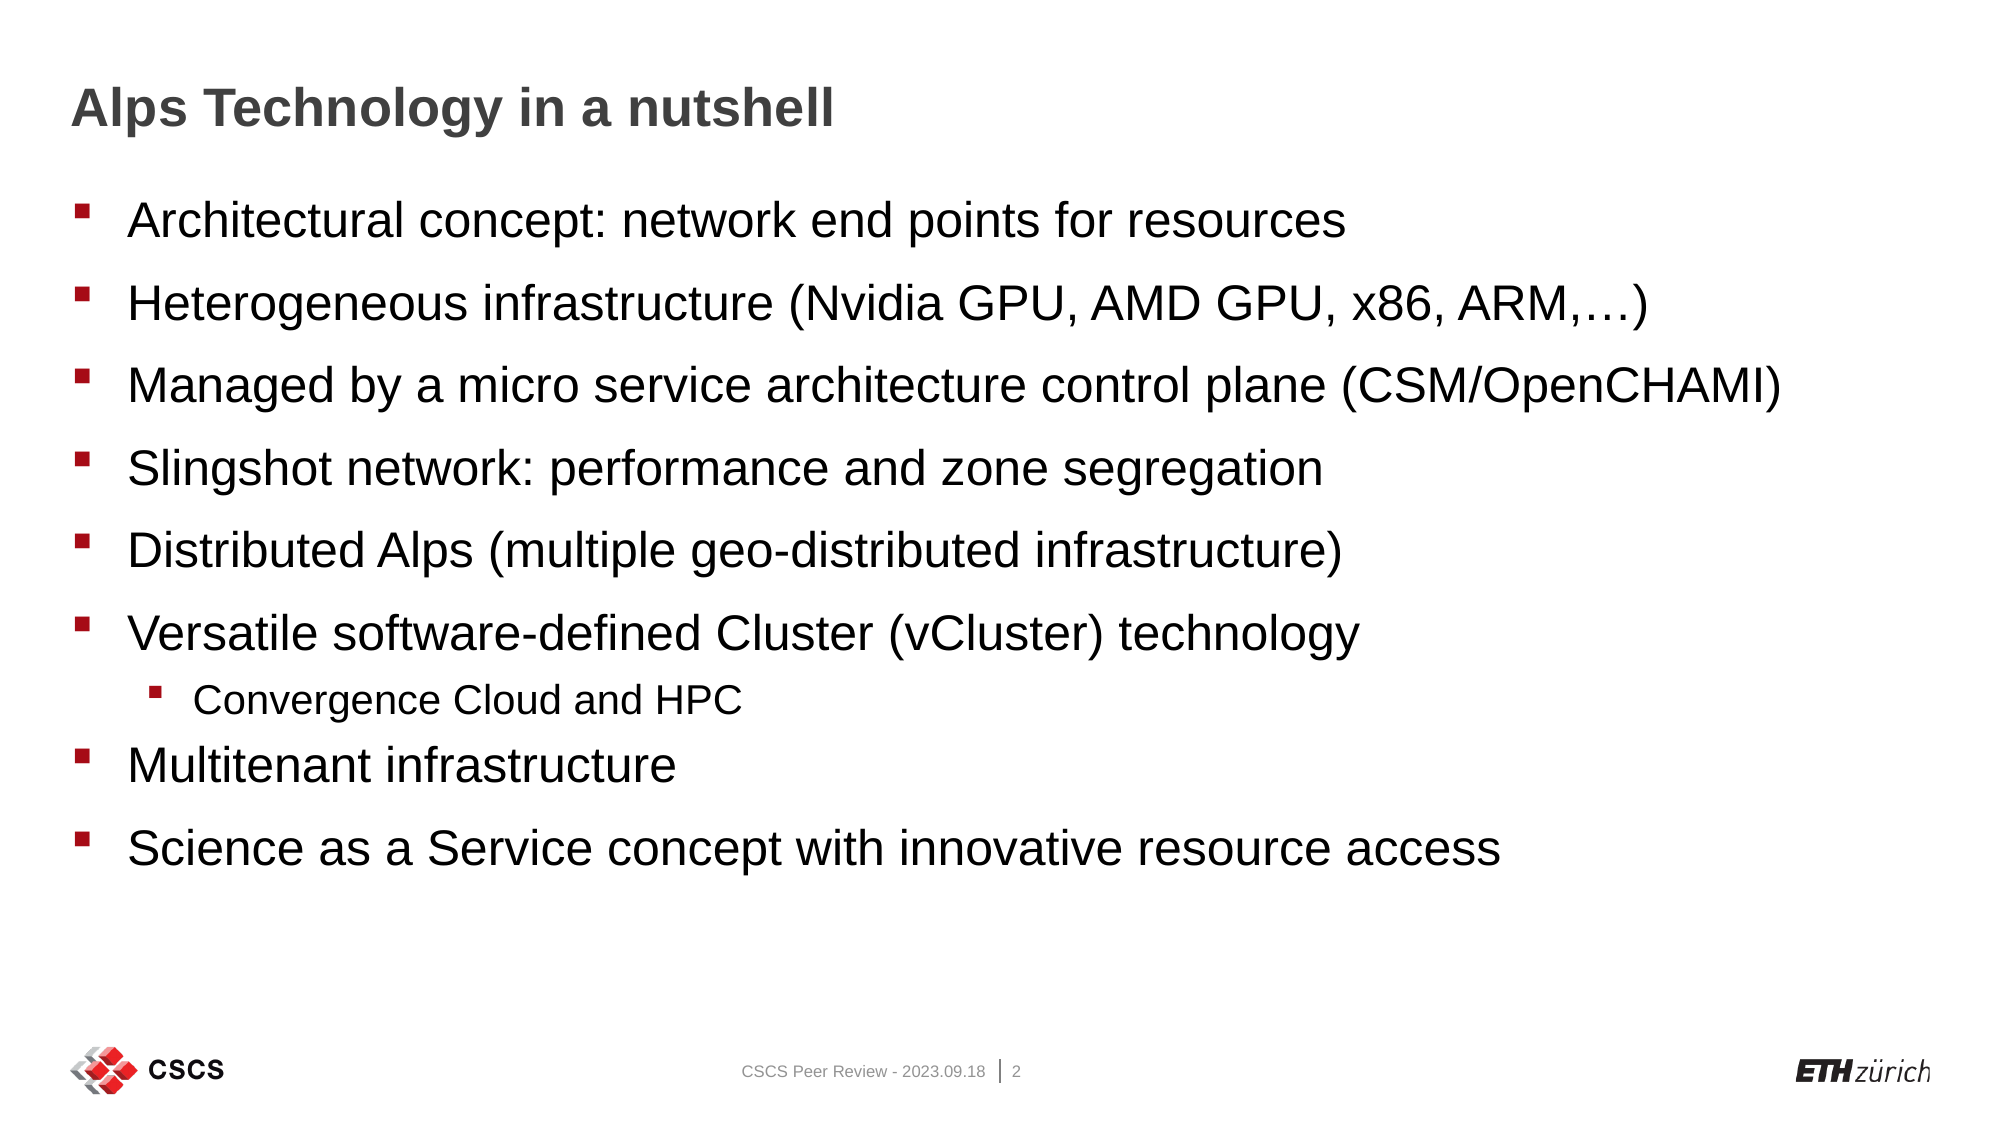

# Alps Technology in a nutshell
Architectural concept: network end points for resources
Heterogeneous infrastructure (Nvidia GPU, AMD GPU, x86, ARM,…)
Managed by a micro service architecture control plane (CSM/OpenCHAMI)
Slingshot network: performance and zone segregation
Distributed Alps (multiple geo-distributed infrastructure)
Versatile software-defined Cluster (vCluster) technology
Convergence Cloud and HPC
Multitenant infrastructure
Science as a Service concept with innovative resource access
CSCS Peer Review - 2023.09.18
2